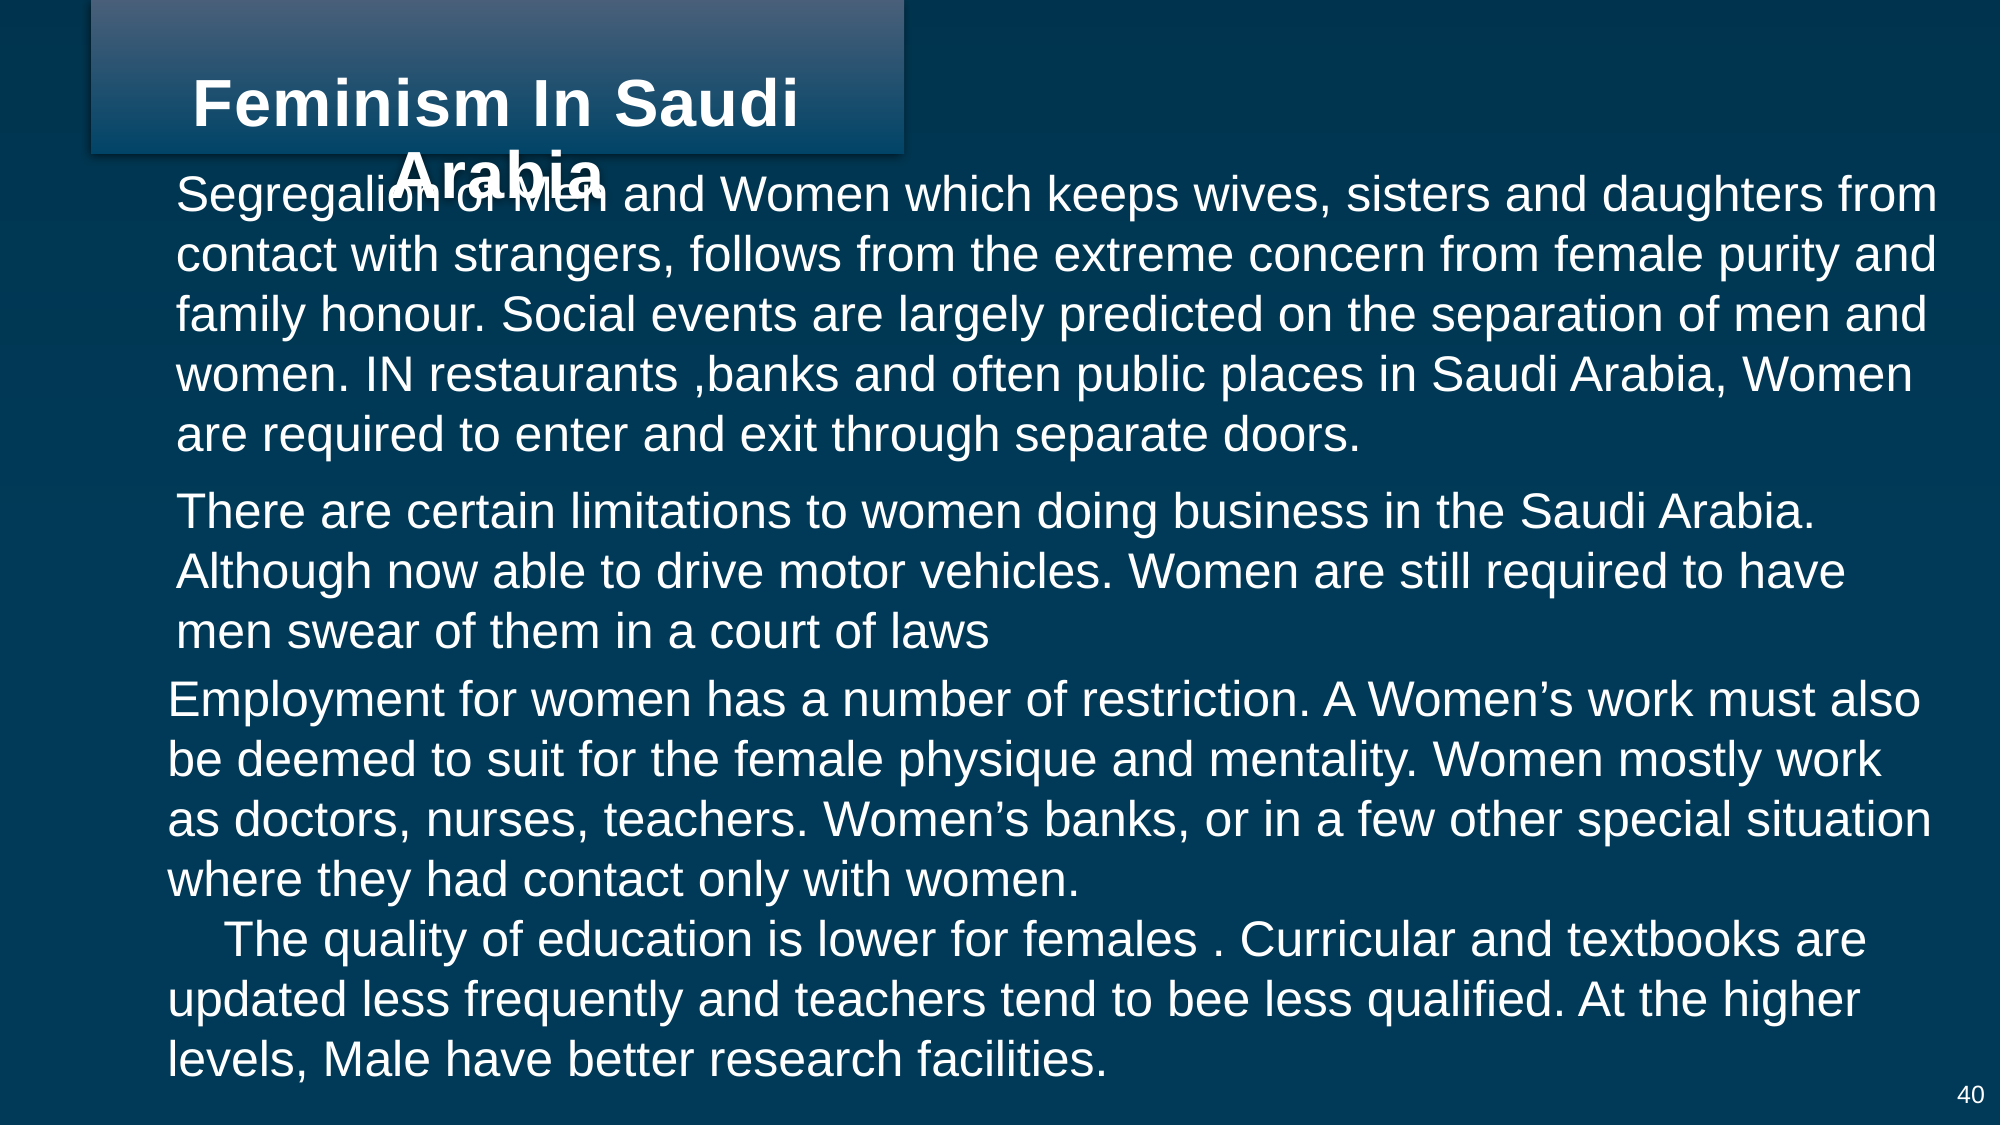

# Feminism In Saudi Arabia
Segregalion of Men and Women which keeps wives, sisters and daughters from contact with strangers, follows from the extreme concern from female purity and family honour. Social events are largely predicted on the separation of men and women. IN restaurants ,banks and often public places in Saudi Arabia, Women are required to enter and exit through separate doors.
There are certain limitations to women doing business in the Saudi Arabia. Although now able to drive motor vehicles. Women are still required to have men swear of them in a court of laws
Employment for women has a number of restriction. A Women’s work must also be deemed to suit for the female physique and mentality. Women mostly work as doctors, nurses, teachers. Women’s banks, or in a few other special situation where they had contact only with women.
    The quality of education is lower for females . Curricular and textbooks are updated less frequently and teachers tend to bee less qualified. At the higher levels, Male have better research facilities.
40